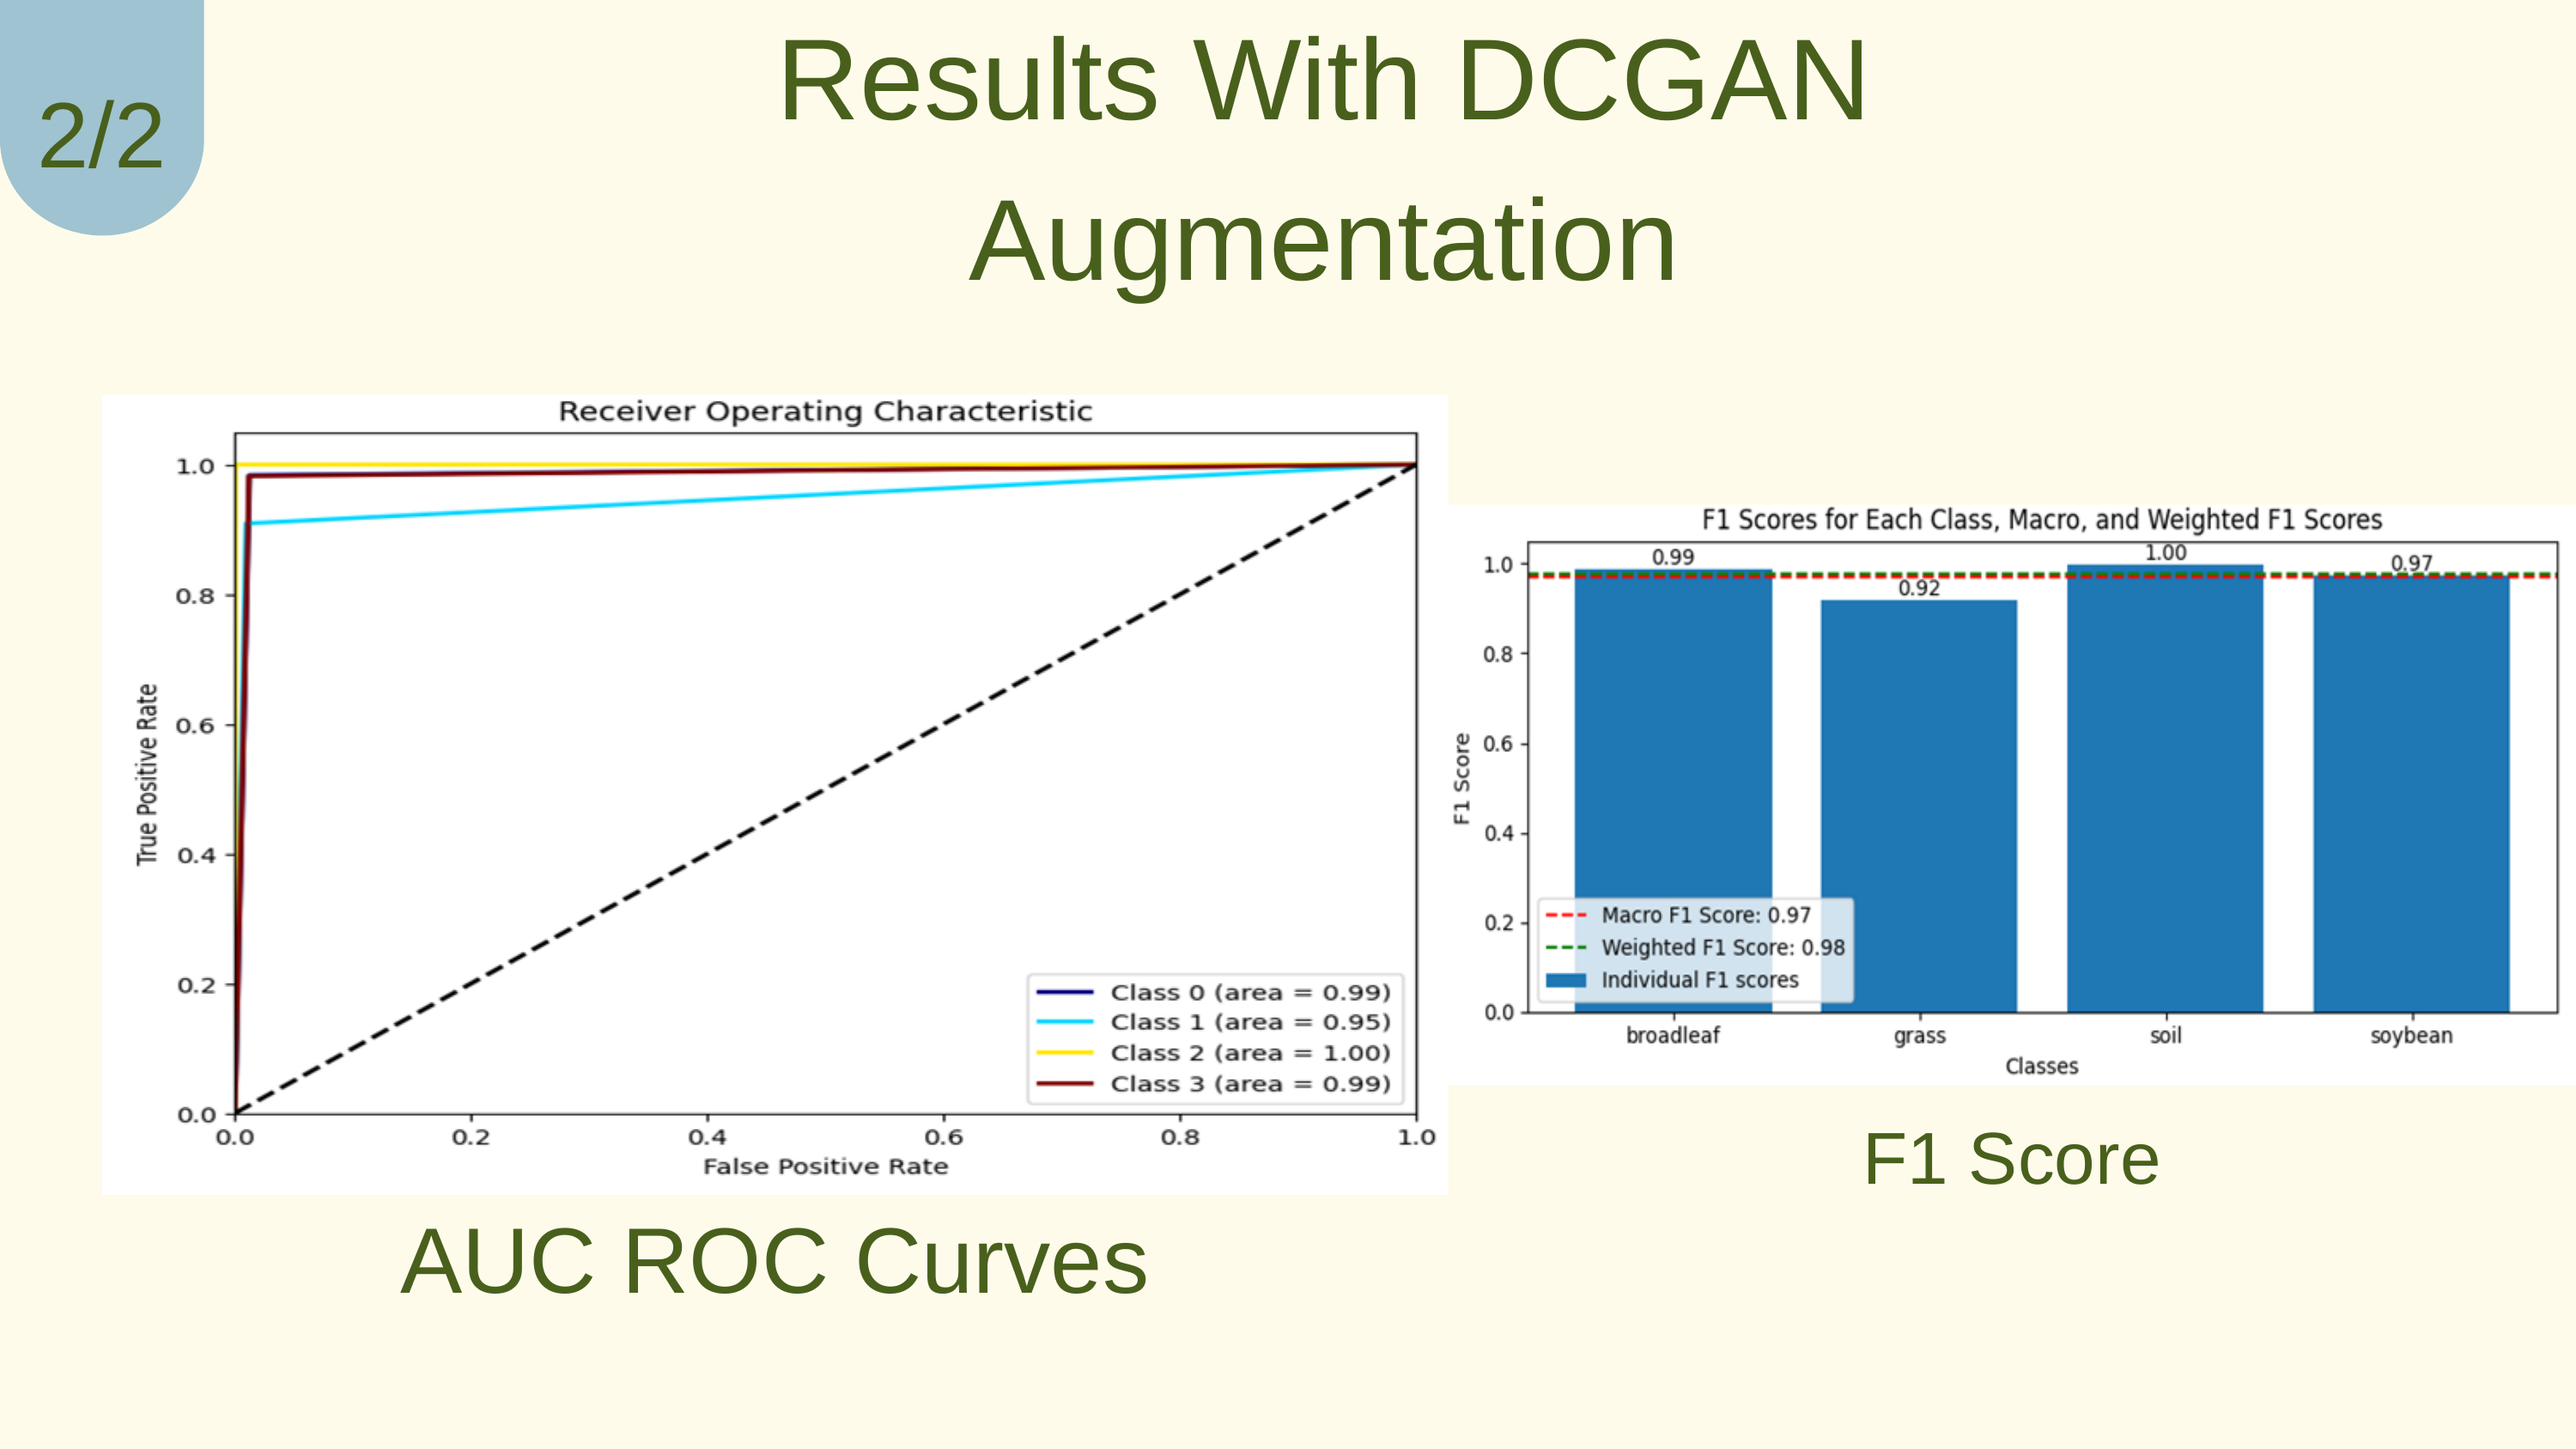

Results With DCGAN Augmentation
2/2

F1 Score
AUC ROC Curves